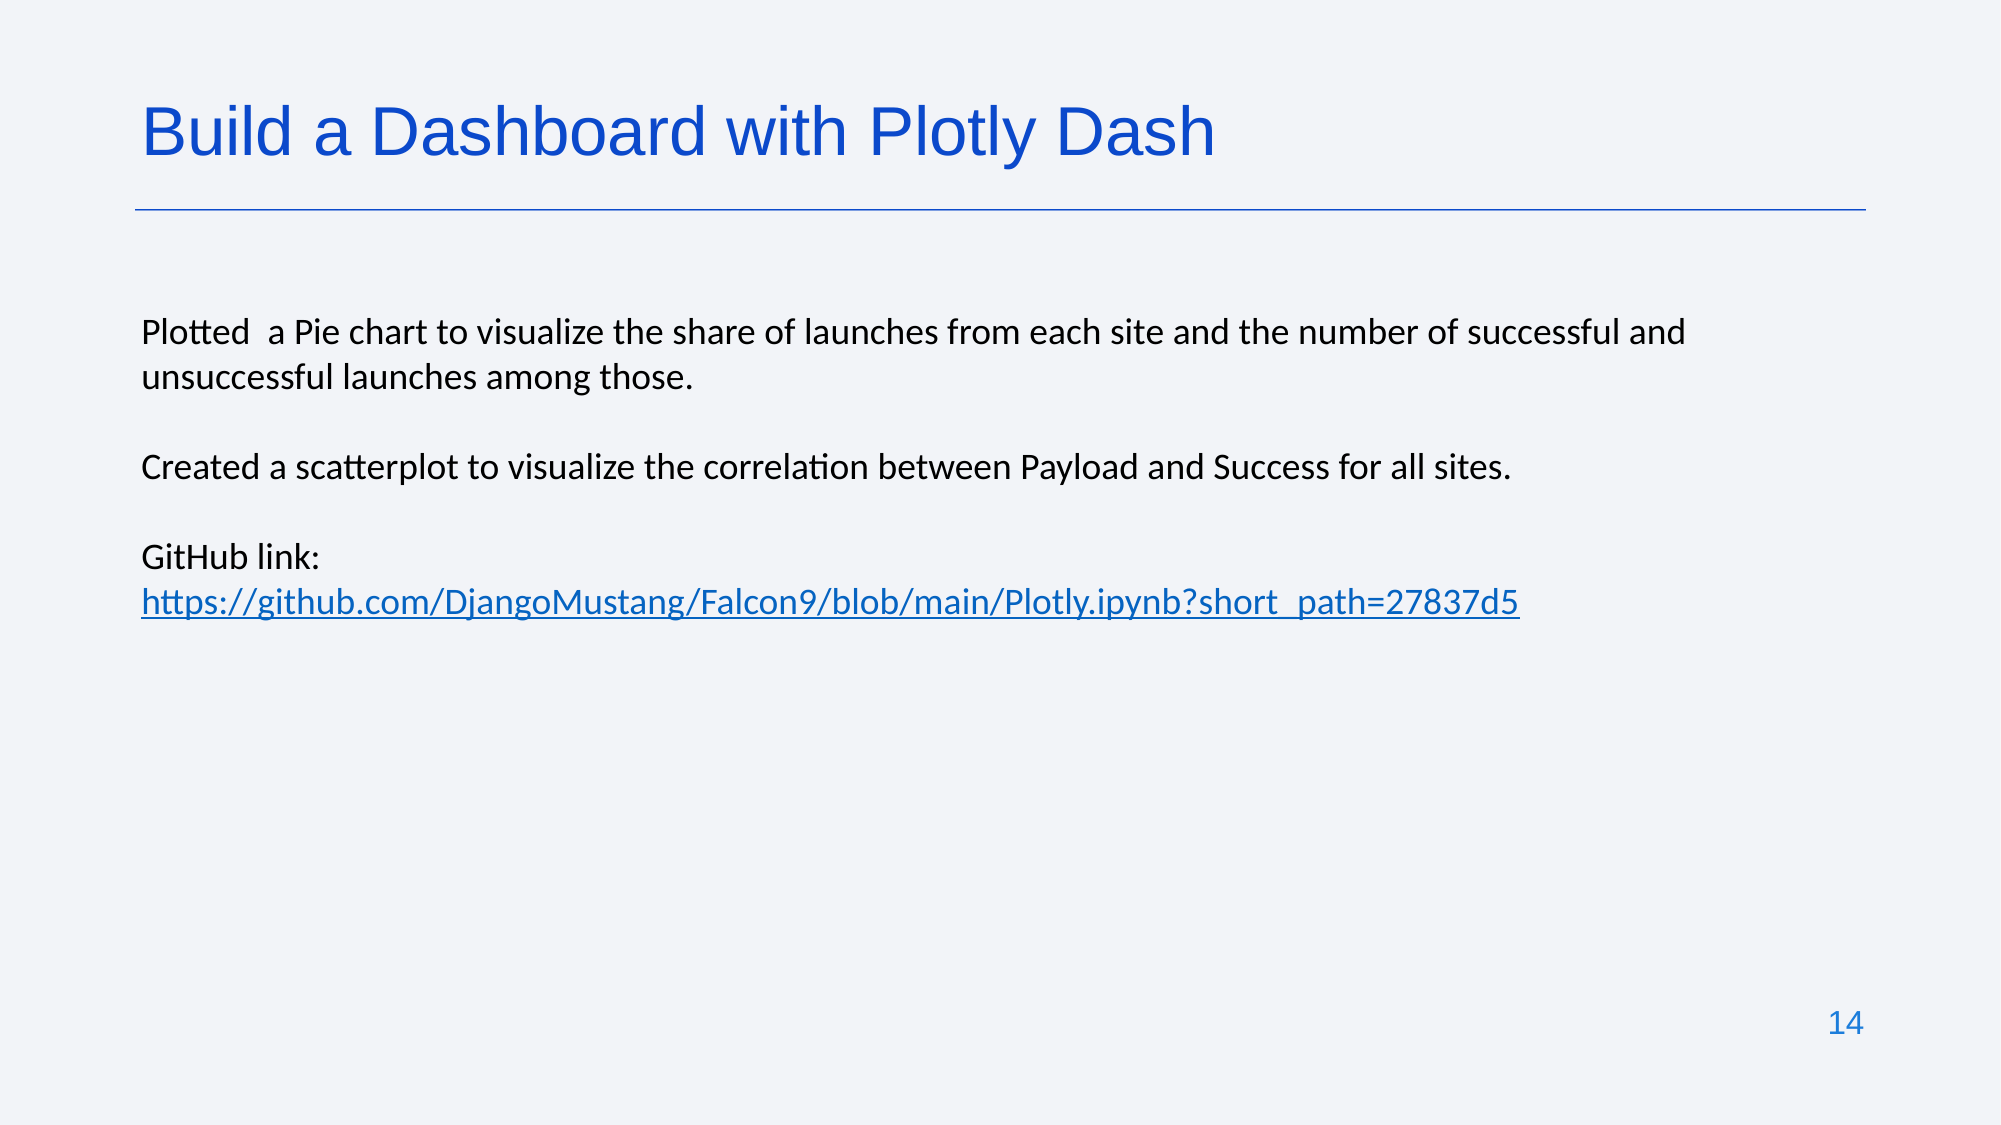

Build a Dashboard with Plotly Dash
Plotted  a Pie chart to visualize the share of launches from each site and the number of successful and unsuccessful launches among those.

Created a scatterplot to visualize the correlation between Payload and Success for all sites.

GitHub link:
https://github.com/DjangoMustang/Falcon9/blob/main/Plotly.ipynb?short_path=27837d5

14